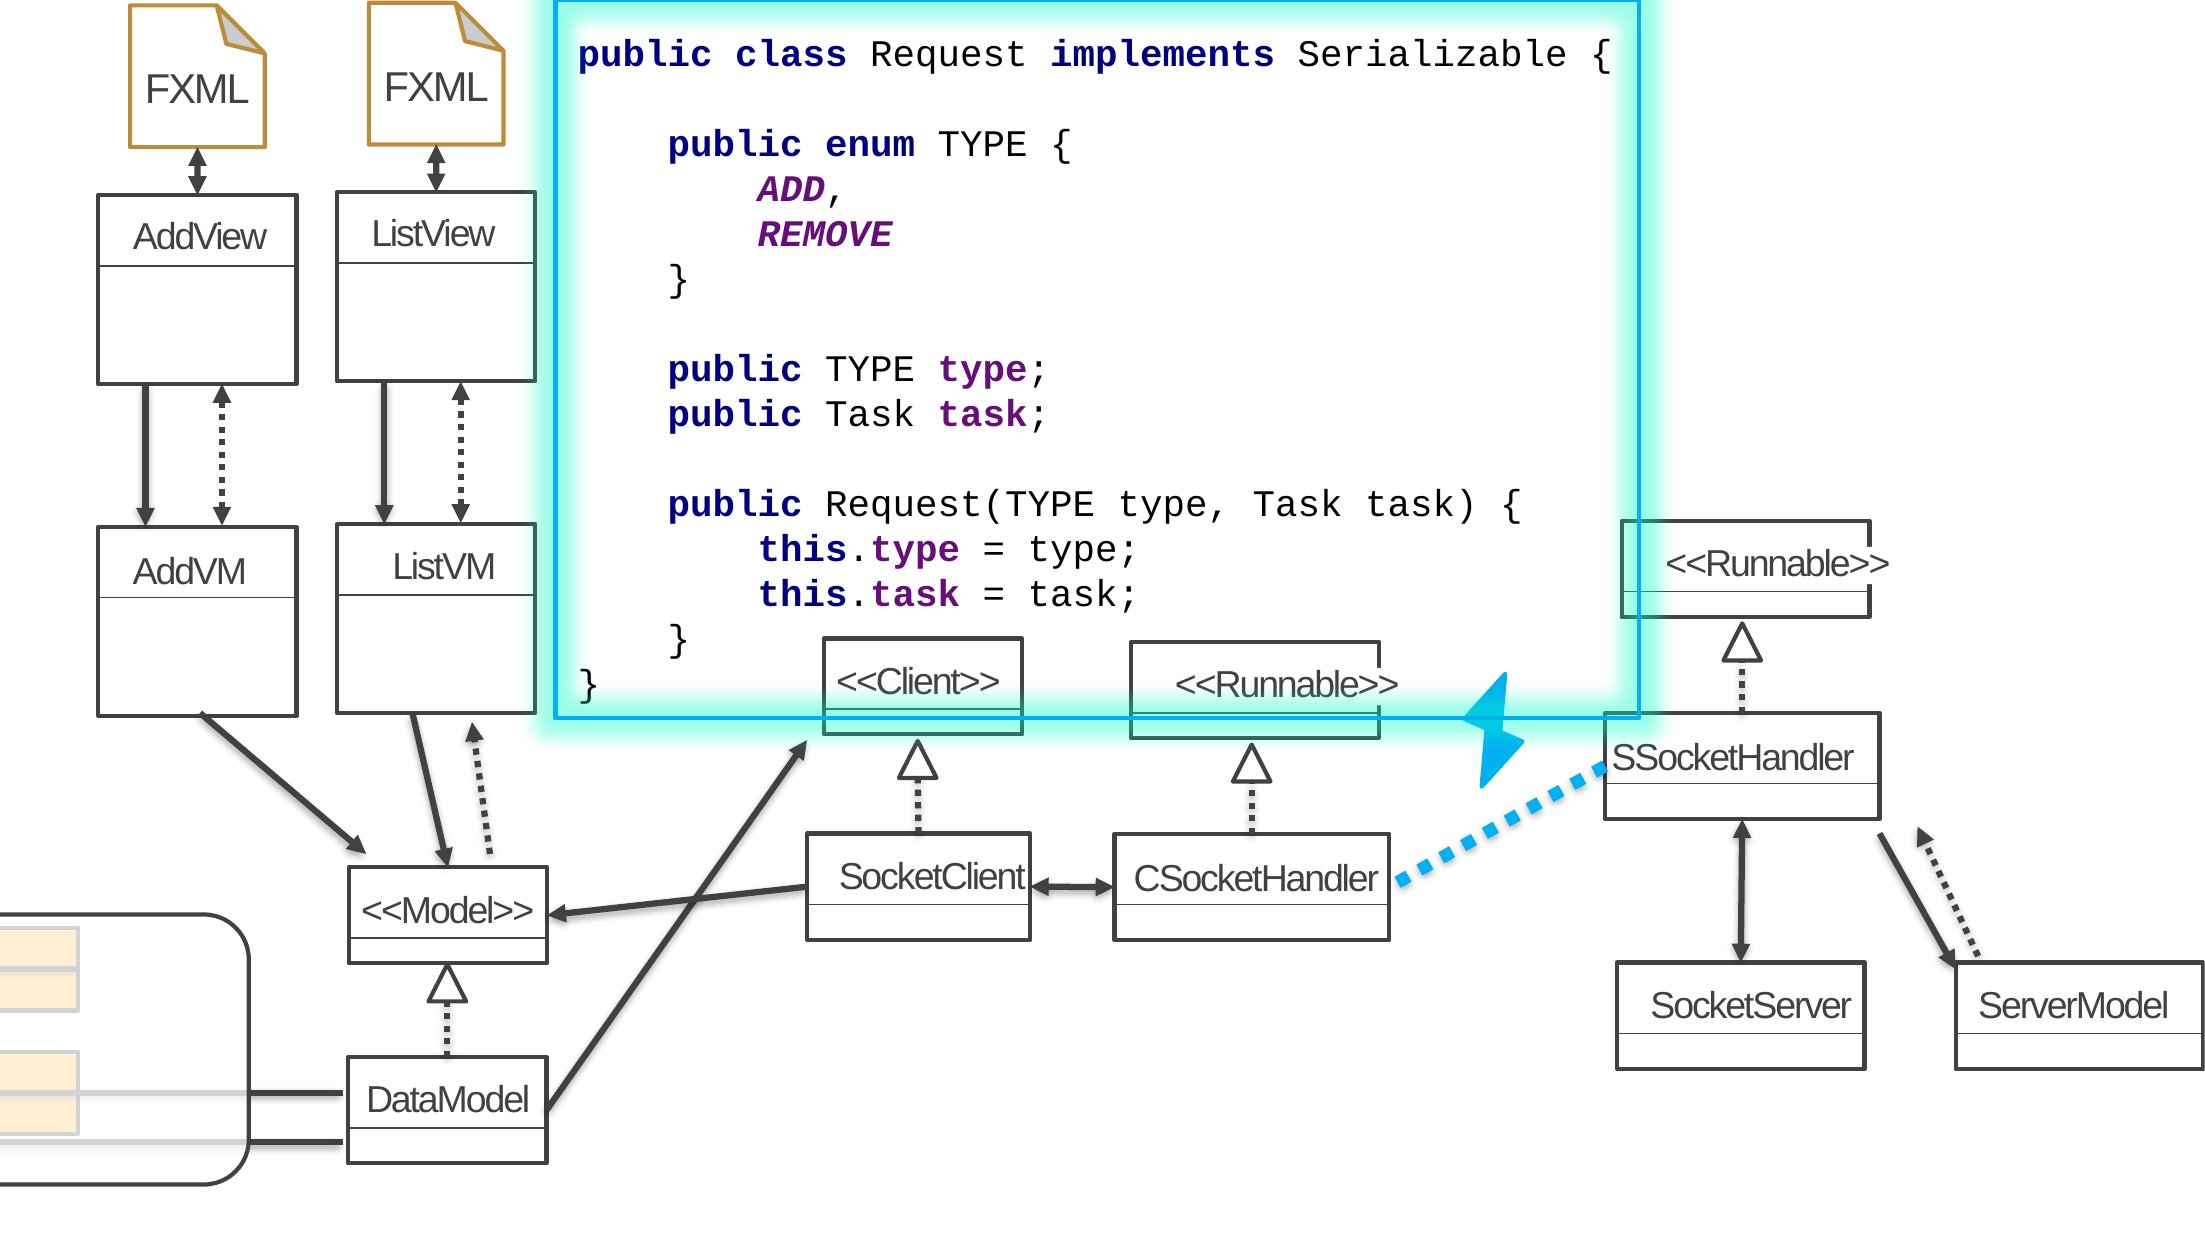

FXML

FXML
public class Request implements Serializable {
    public enum TYPE {
        ADD,
        REMOVE
    }
    public TYPE type;
    public Task task;
    public Request(TYPE type, Task task) {
        this.type = type;
        this.task = task;
    }
}

ListView

AddView

<<Runnable>>

ListVM

AddVM

<<Client>>

<<Runnable>>

SSocketHandler

SocketClient

CSocketHandler

<<Model>>

SocketServer

ServerModel

DataModel